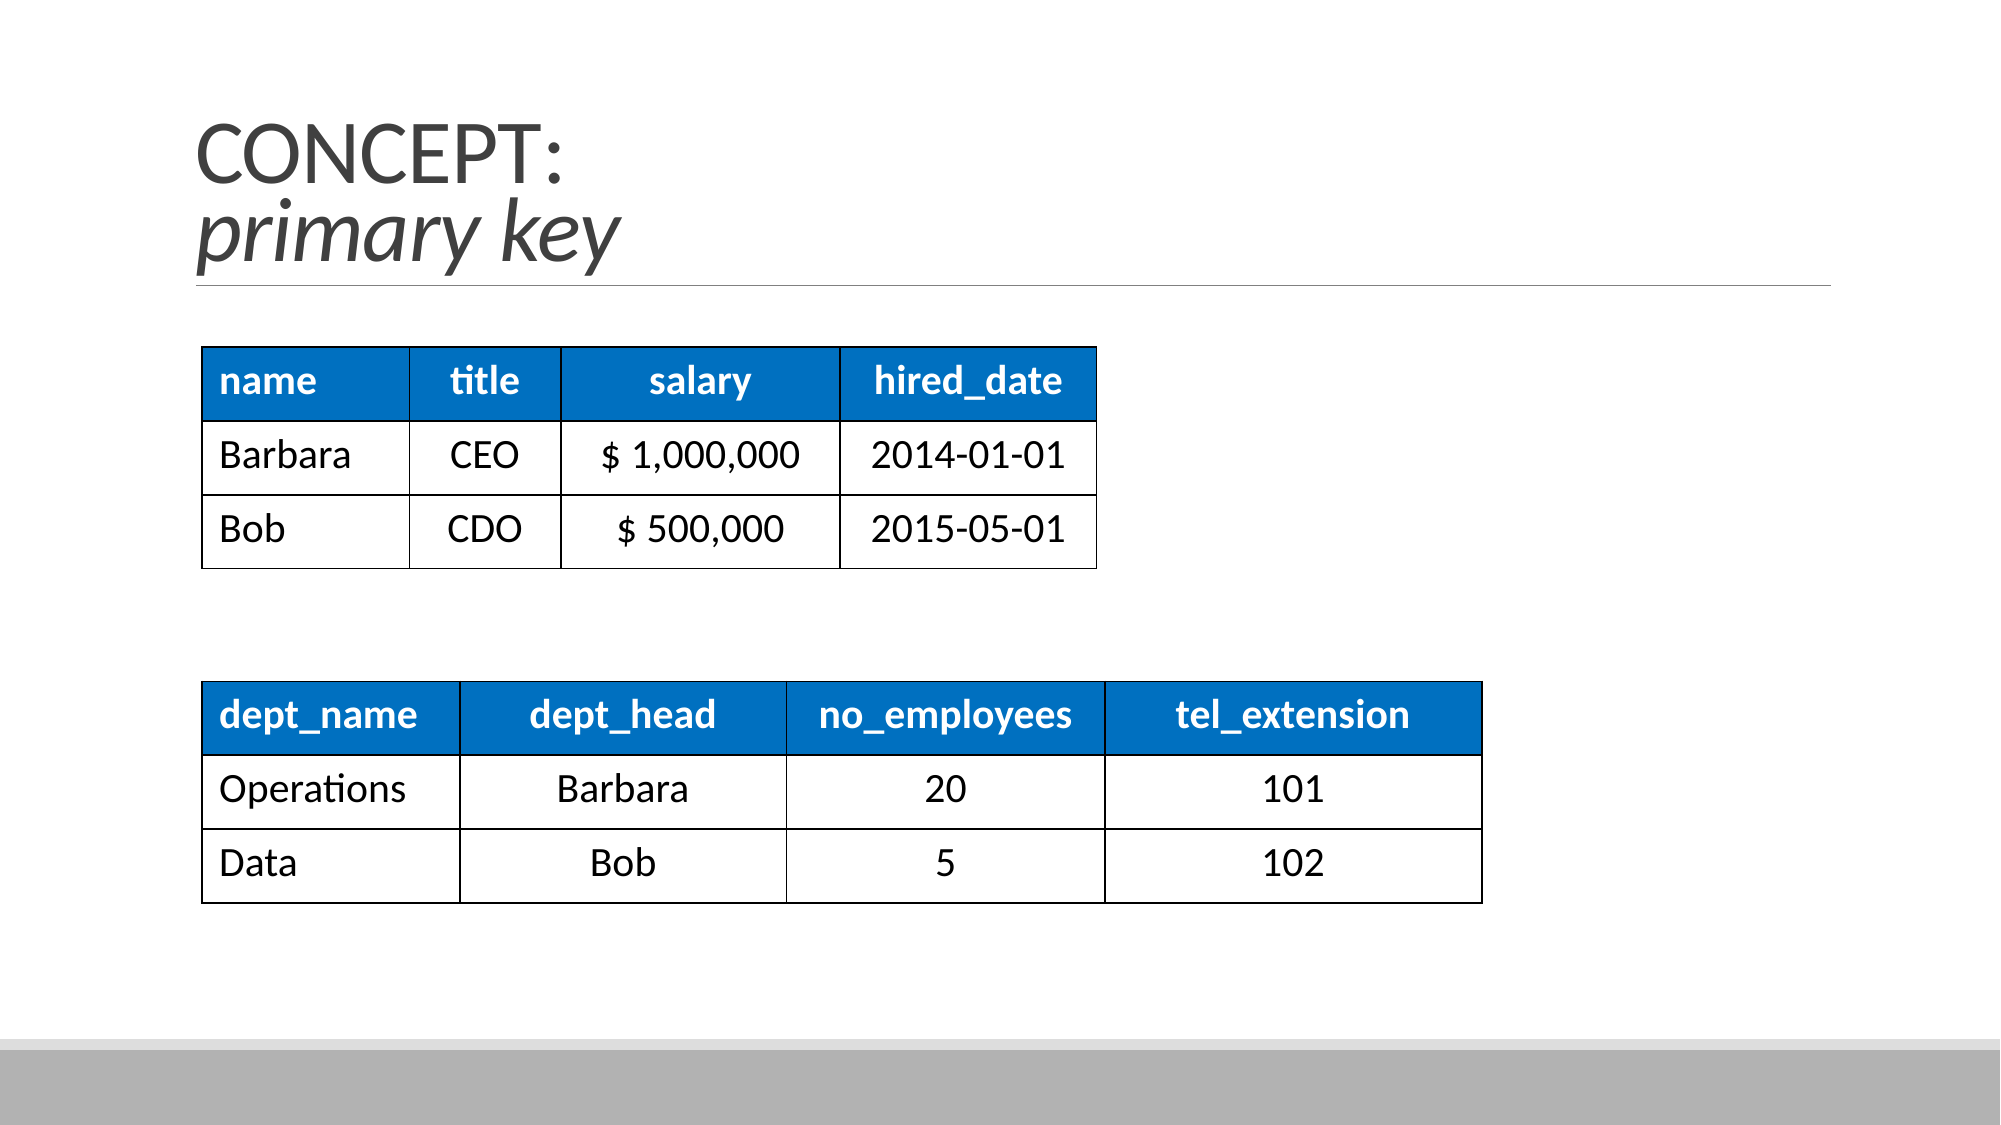

# Concept: primary key
| name | title | salary | hired\_date |
| --- | --- | --- | --- |
| Barbara | CEO | $ 1,000,000 | 2014-01-01 |
| Bob | CDO | $ 500,000 | 2015-05-01 |
| dept\_name | dept\_head | no\_employees | tel\_extension |
| --- | --- | --- | --- |
| Operations | Barbara | 20 | 101 |
| Data | Bob | 5 | 102 |